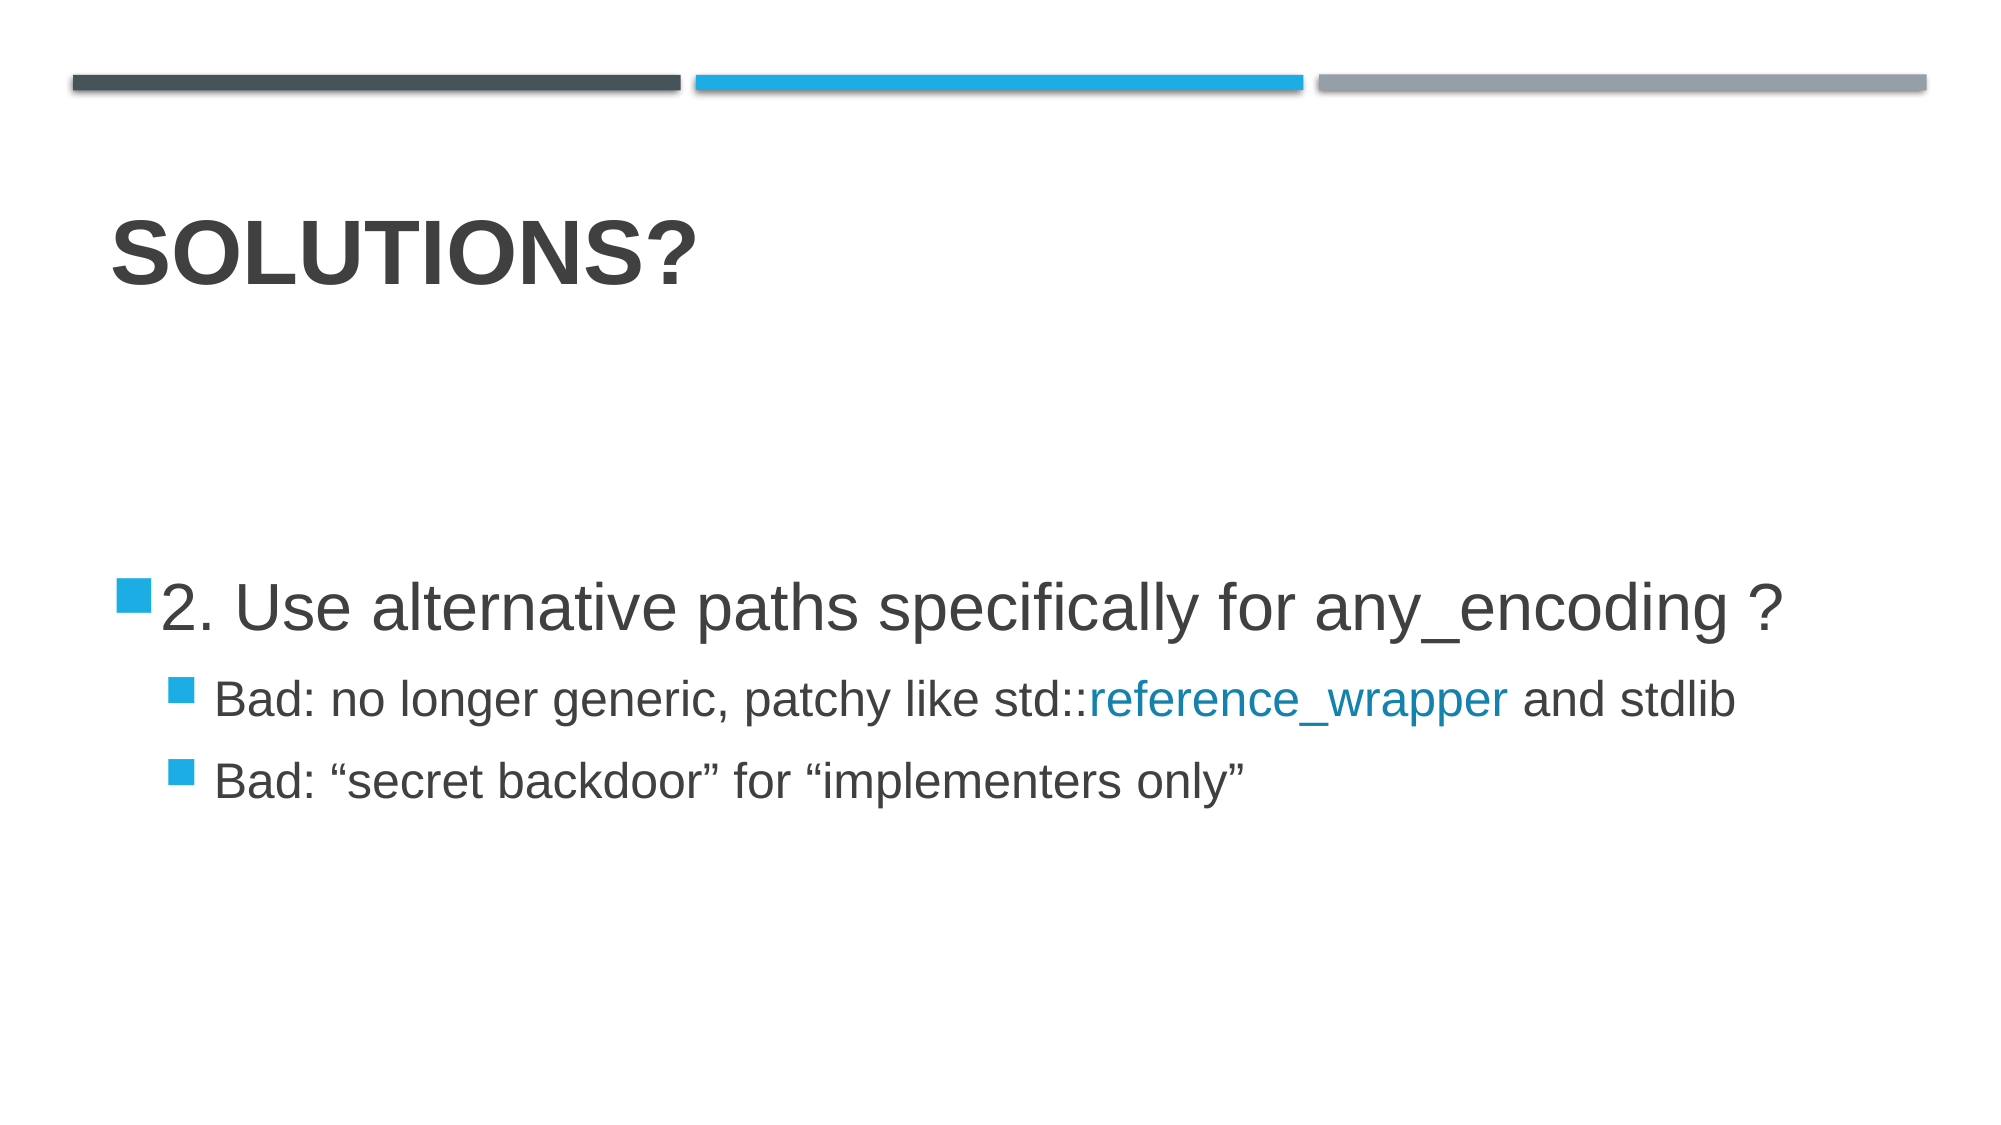

# Solutions?
2. Use alternative paths specifically for any_encoding ?
Bad: no longer generic, patchy like std::reference_wrapper and stdlib
Bad: “secret backdoor” for “implementers only”